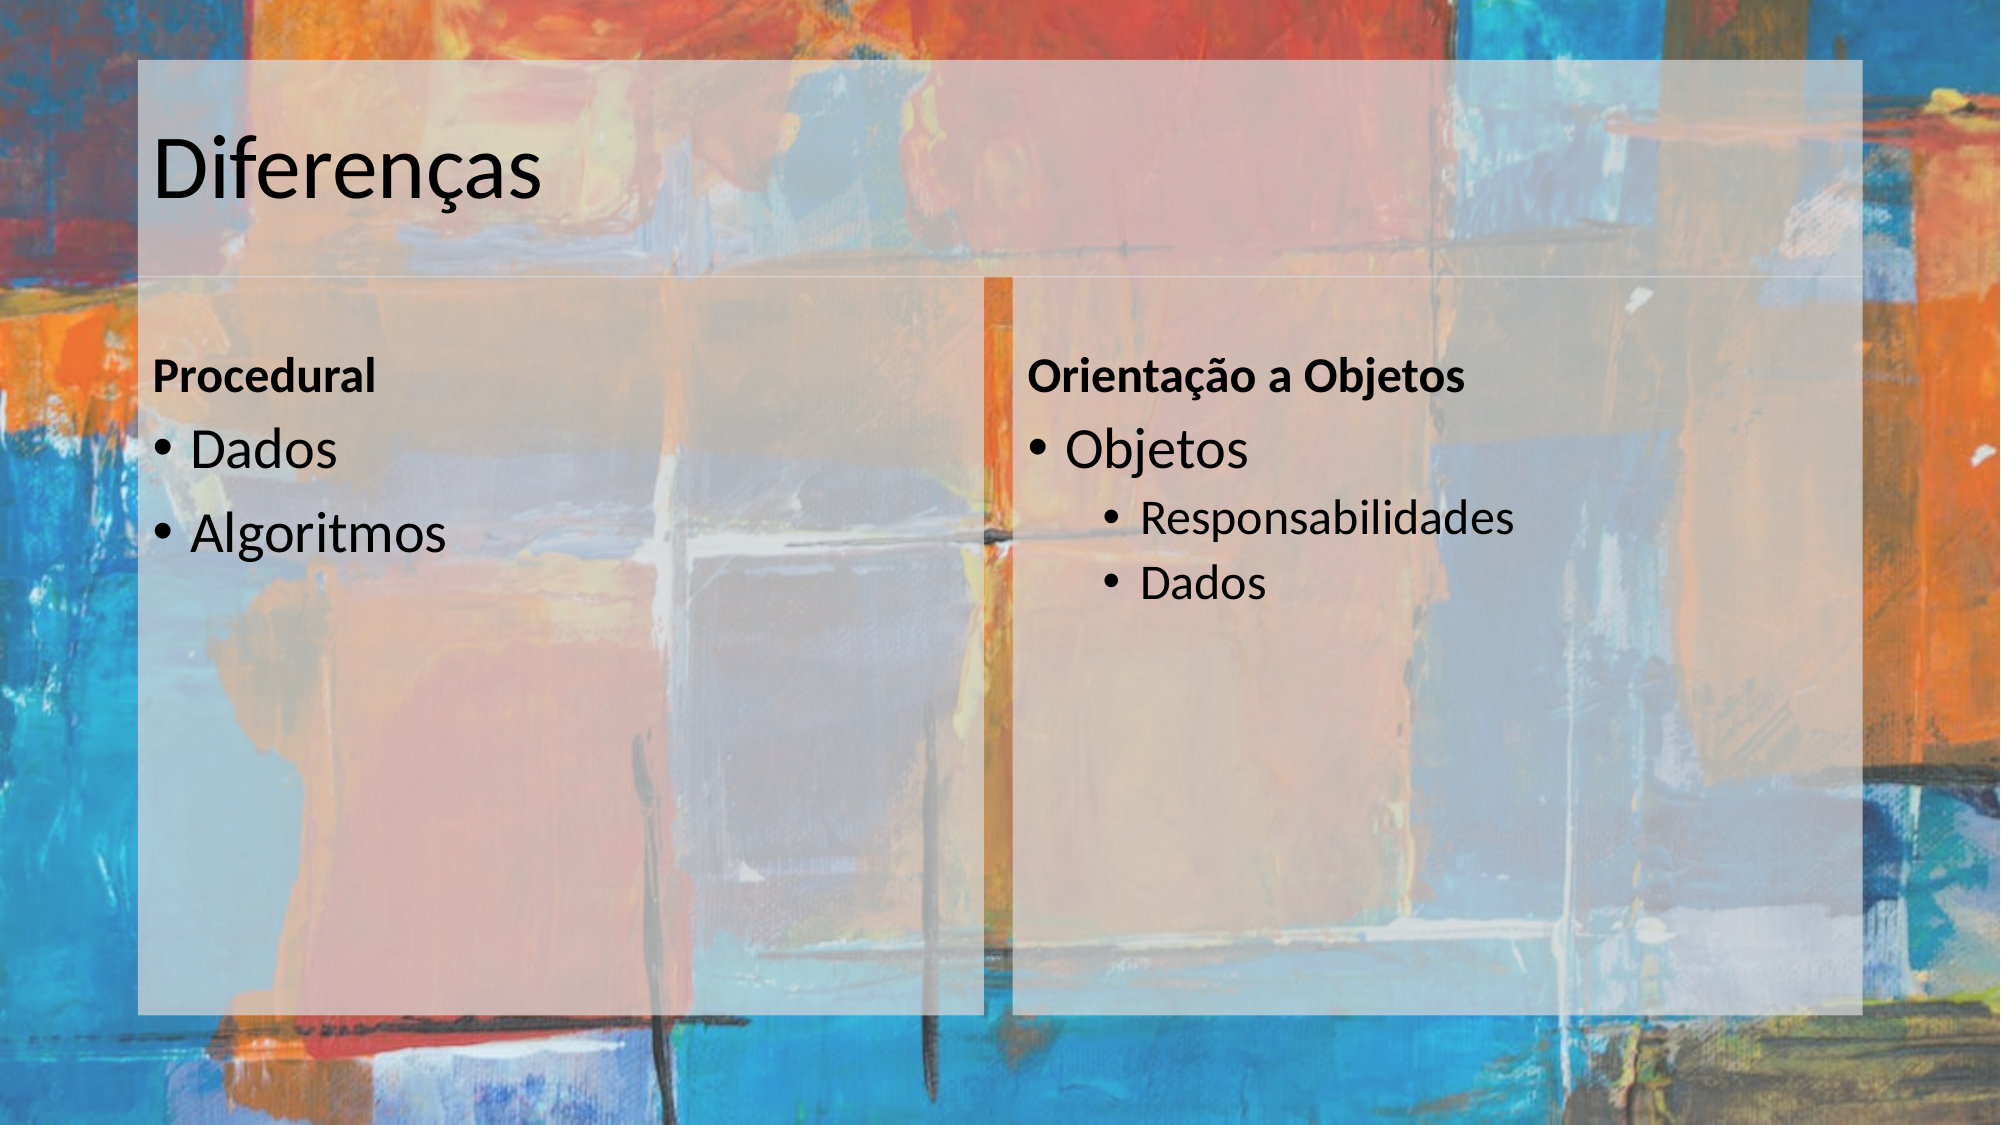

# Diferenças
Procedural
Orientação a Objetos
Dados
Algoritmos
Objetos
Responsabilidades
Dados